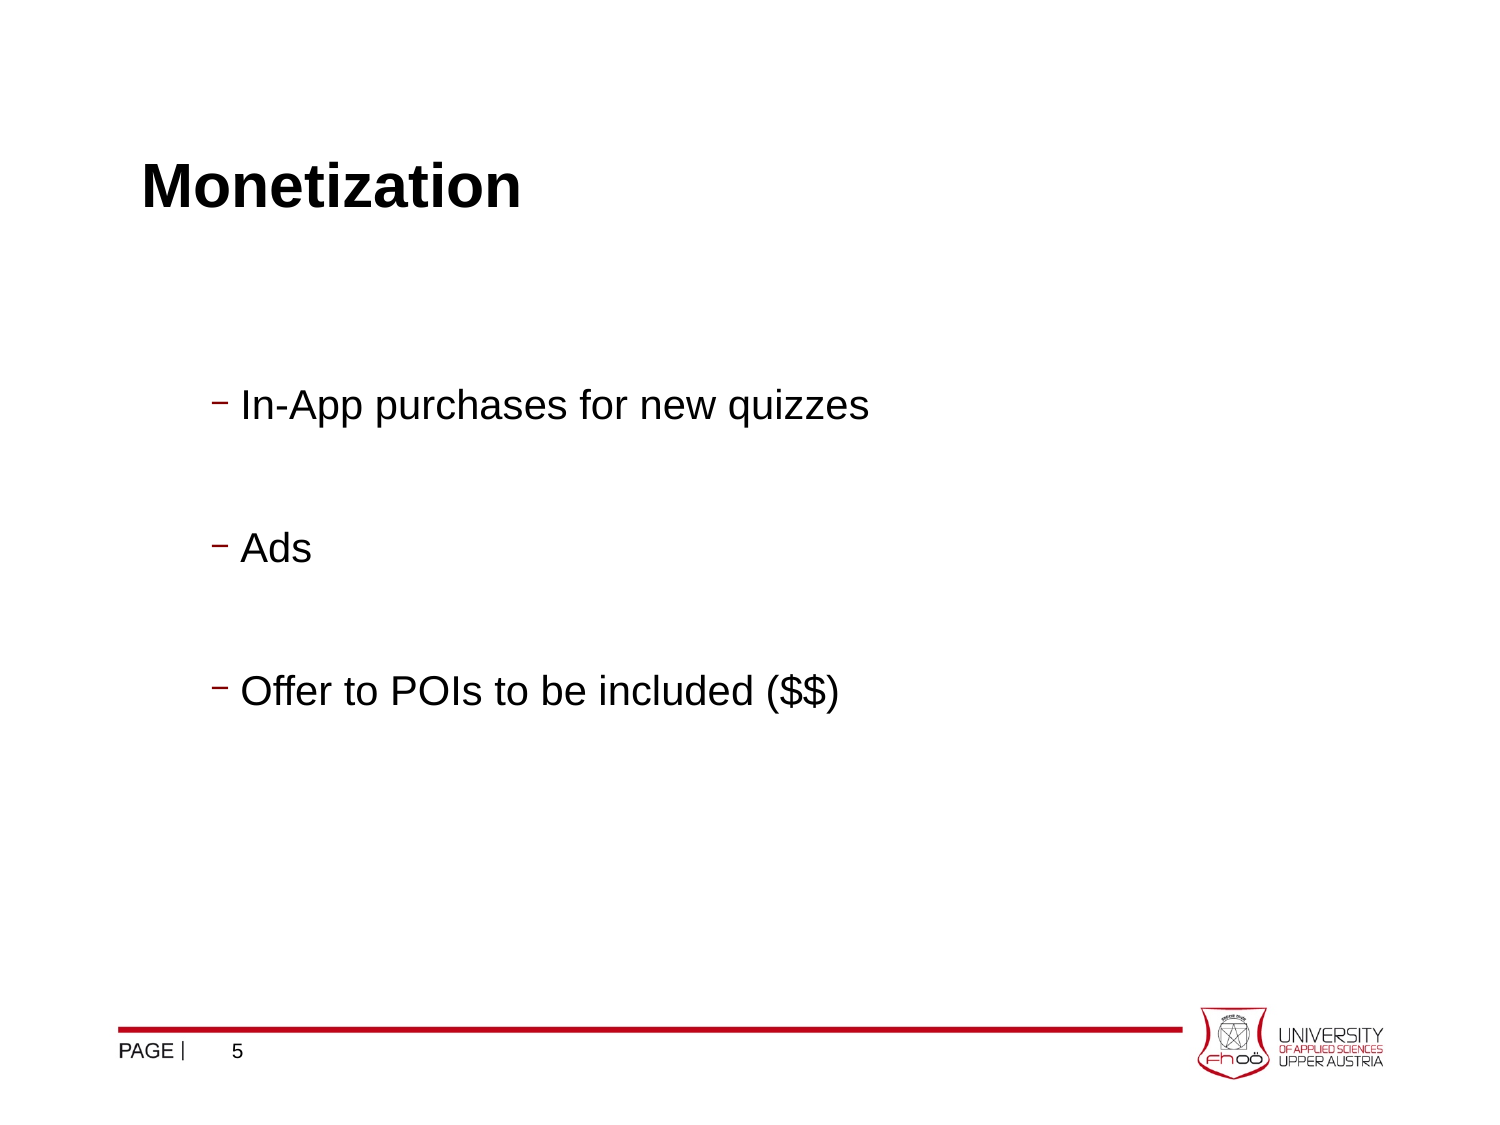

# Monetization
In-App purchases for new quizzes

Ads

Offer to POIs to be included ($$)
5